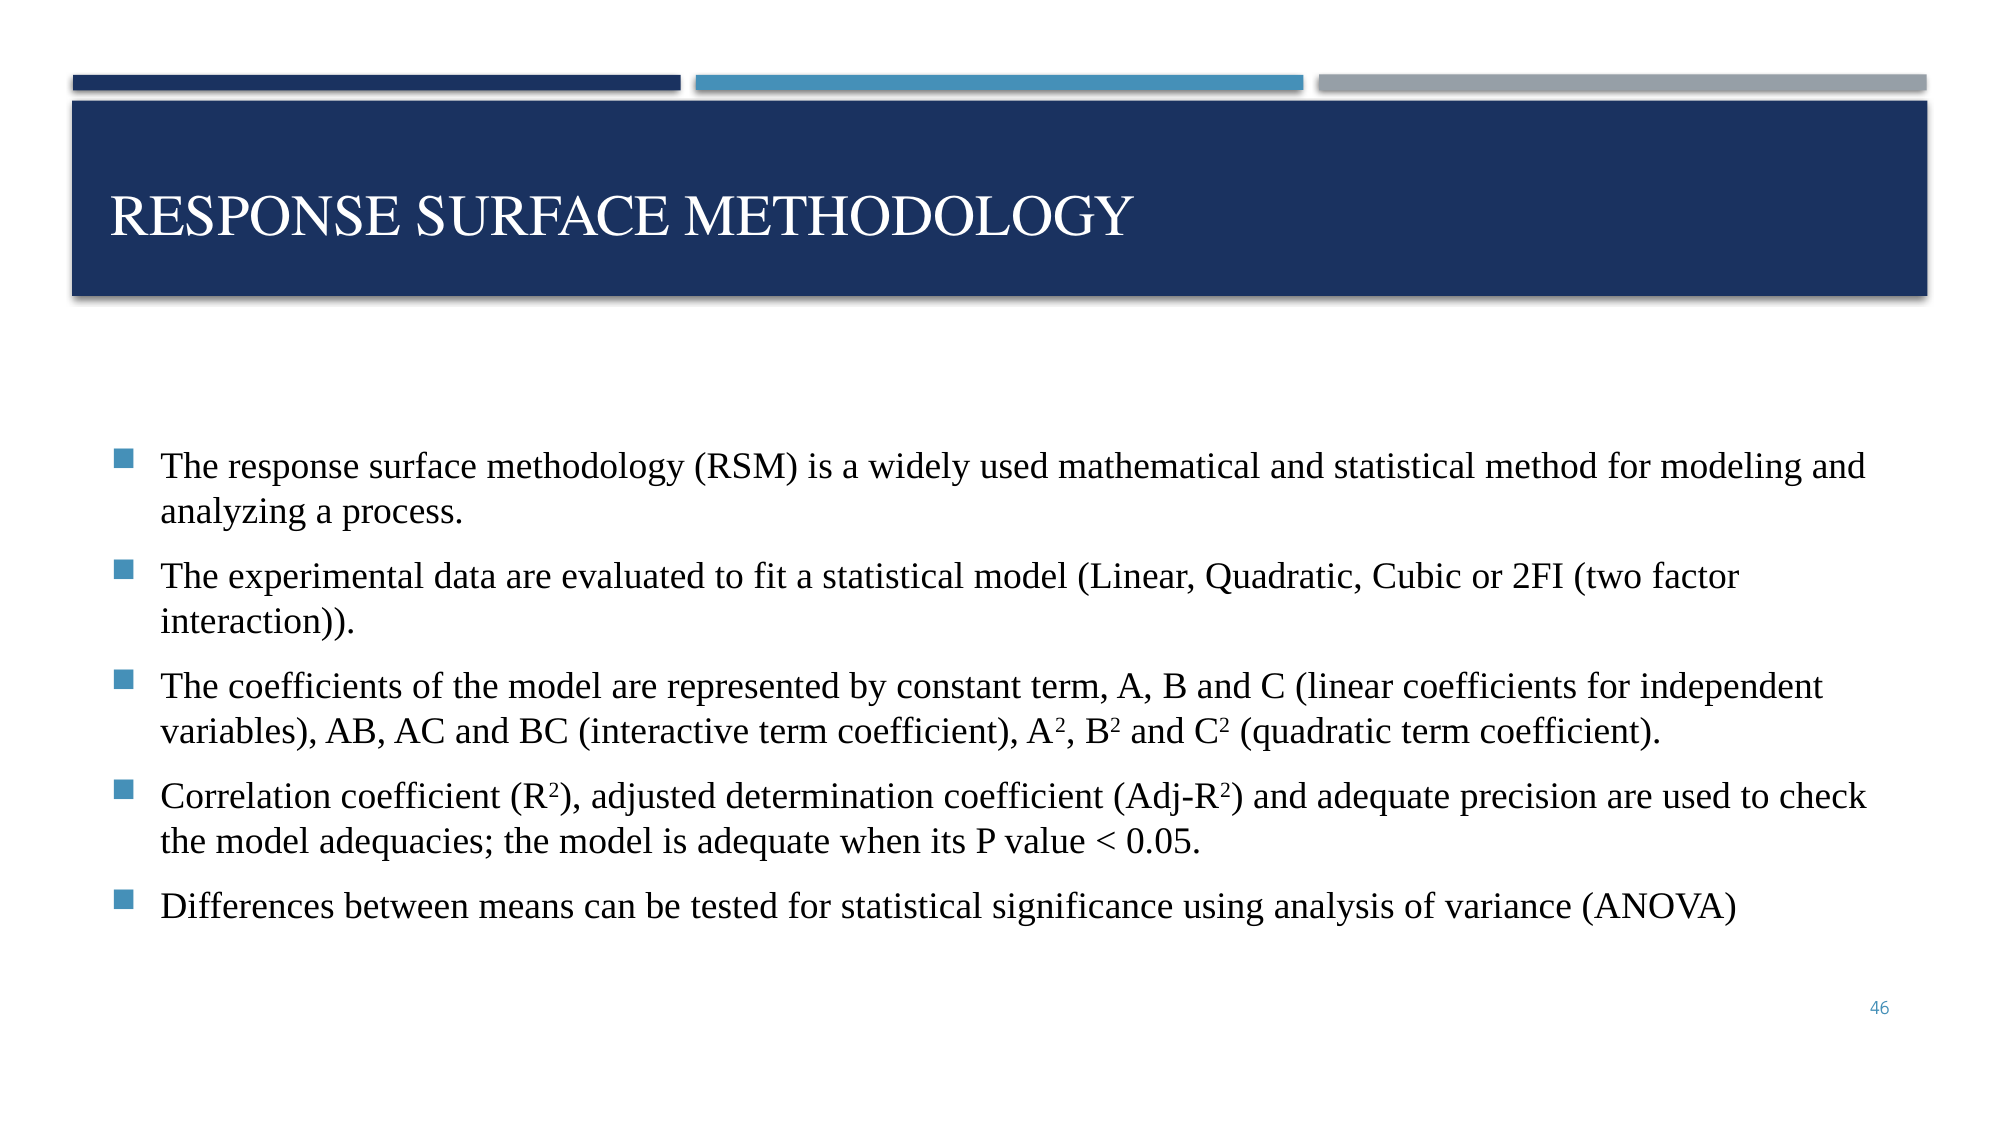

# Response surface methodology
The response surface methodology (RSM) is a widely used mathematical and statistical method for modeling and analyzing a process.
The experimental data are evaluated to fit a statistical model (Linear, Quadratic, Cubic or 2FI (two factor interaction)).
The coefficients of the model are represented by constant term, A, B and C (linear coefficients for independent variables), AB, AC and BC (interactive term coefficient), A2, B2 and C2 (quadratic term coefficient).
Correlation coefficient (R2), adjusted determination coefficient (Adj-R2) and adequate precision are used to check the model adequacies; the model is adequate when its P value < 0.05.
Differences between means can be tested for statistical significance using analysis of variance (ANOVA)
46